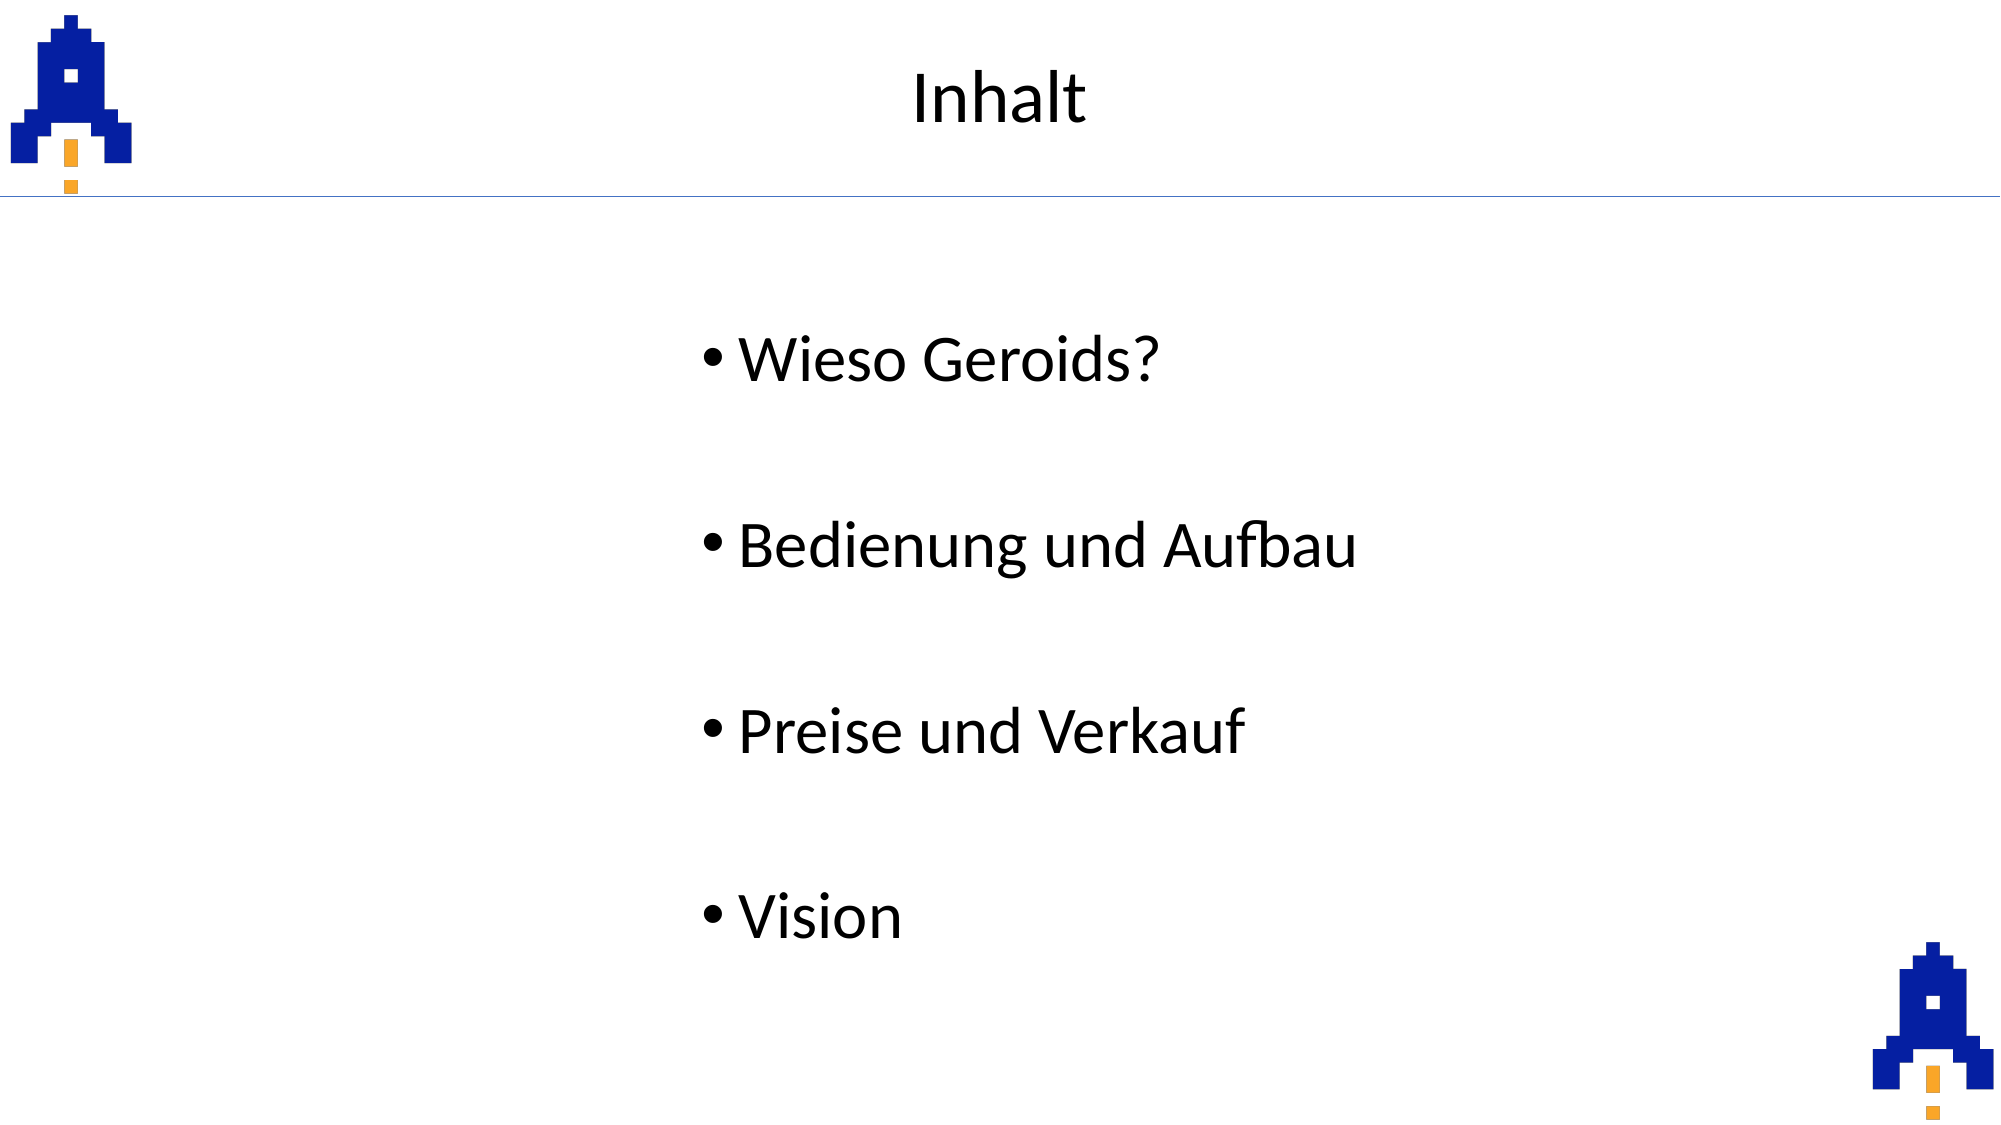

Inhalt
Wieso Geroids?

Bedienung und Aufbau

Preise und Verkauf

Vision